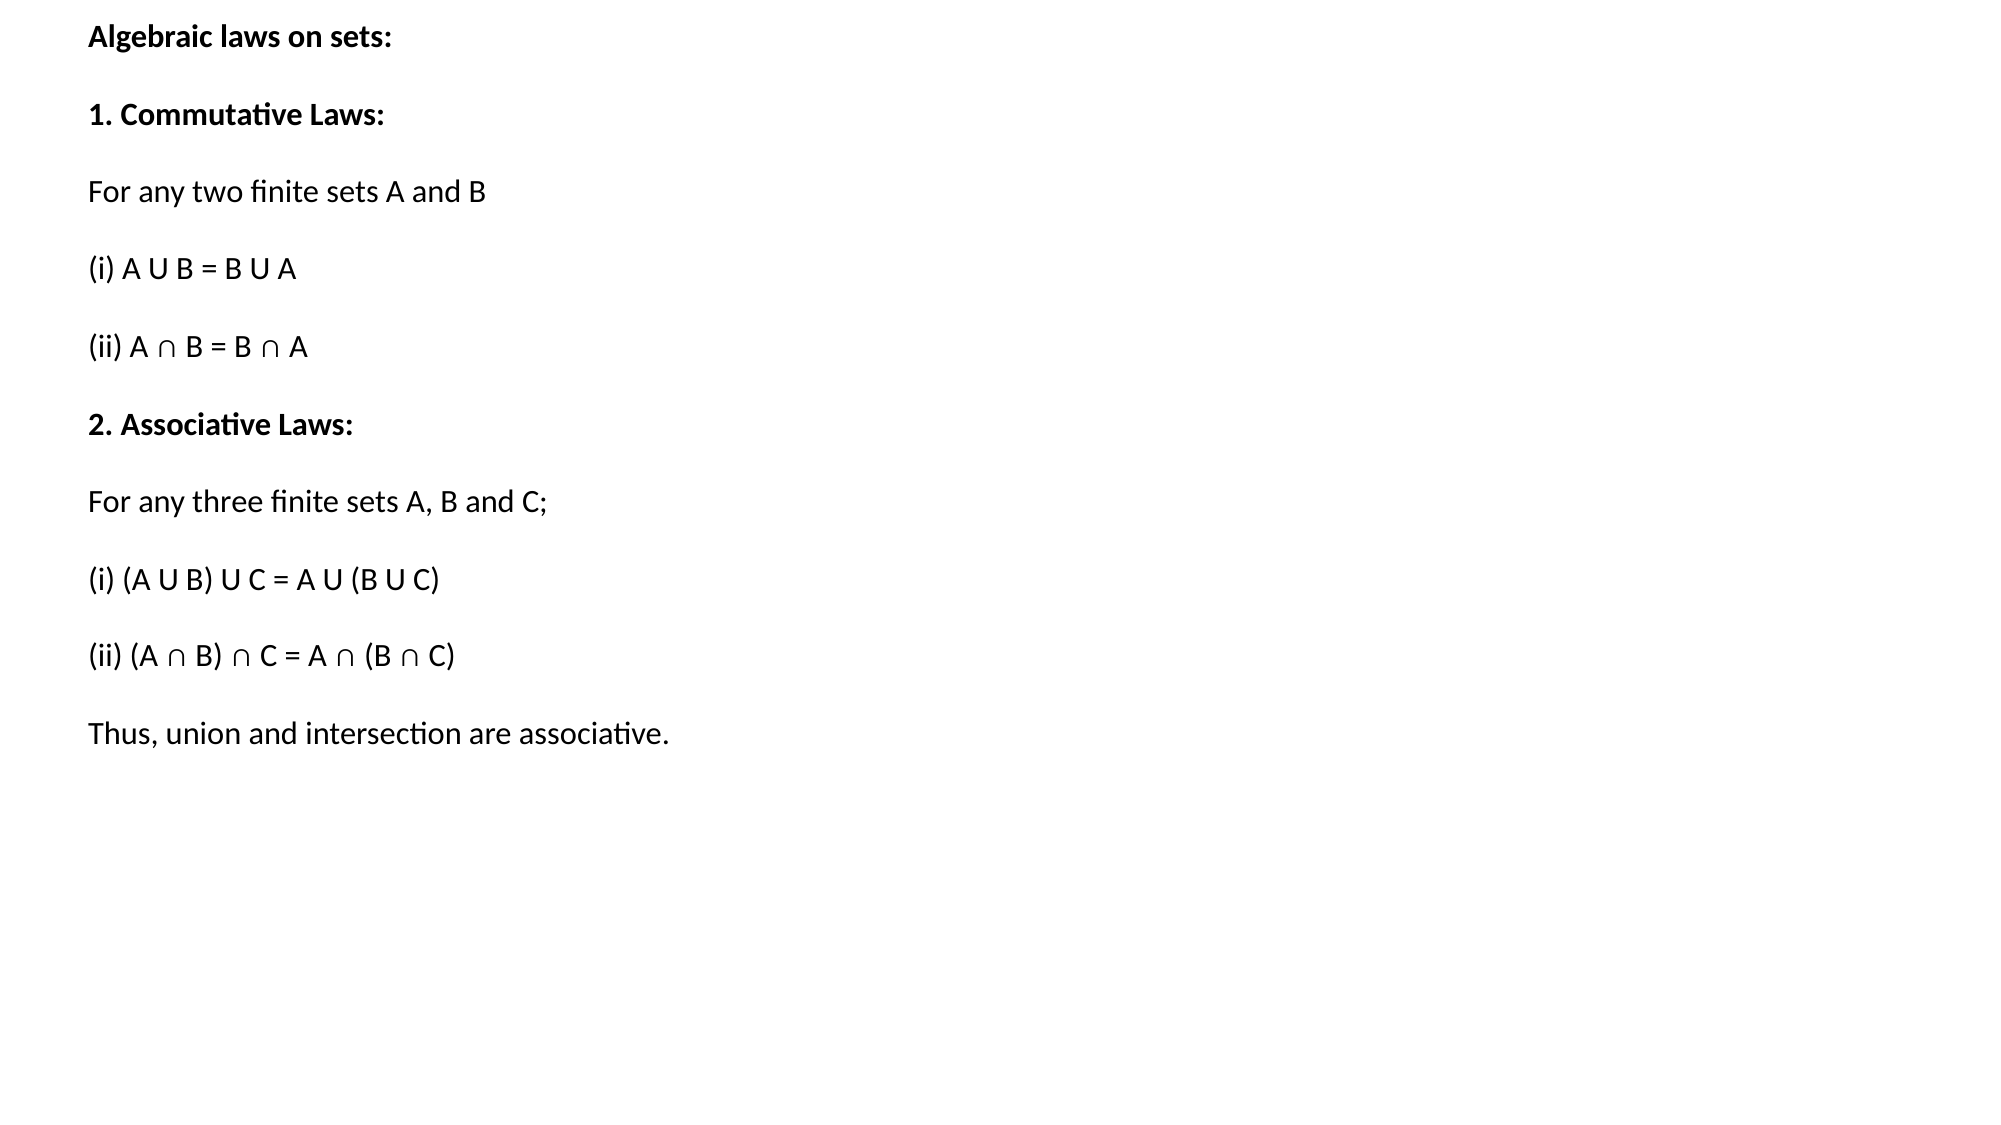

Algebraic laws on sets:
1. Commutative Laws:
For any two finite sets A and B
(i) A U B = B U A
(ii) A ∩ B = B ∩ A
2. Associative Laws:
For any three finite sets A, B and C;
(i) (A U B) U C = A U (B U C)
(ii) (A ∩ B) ∩ C = A ∩ (B ∩ C)
Thus, union and intersection are associative.